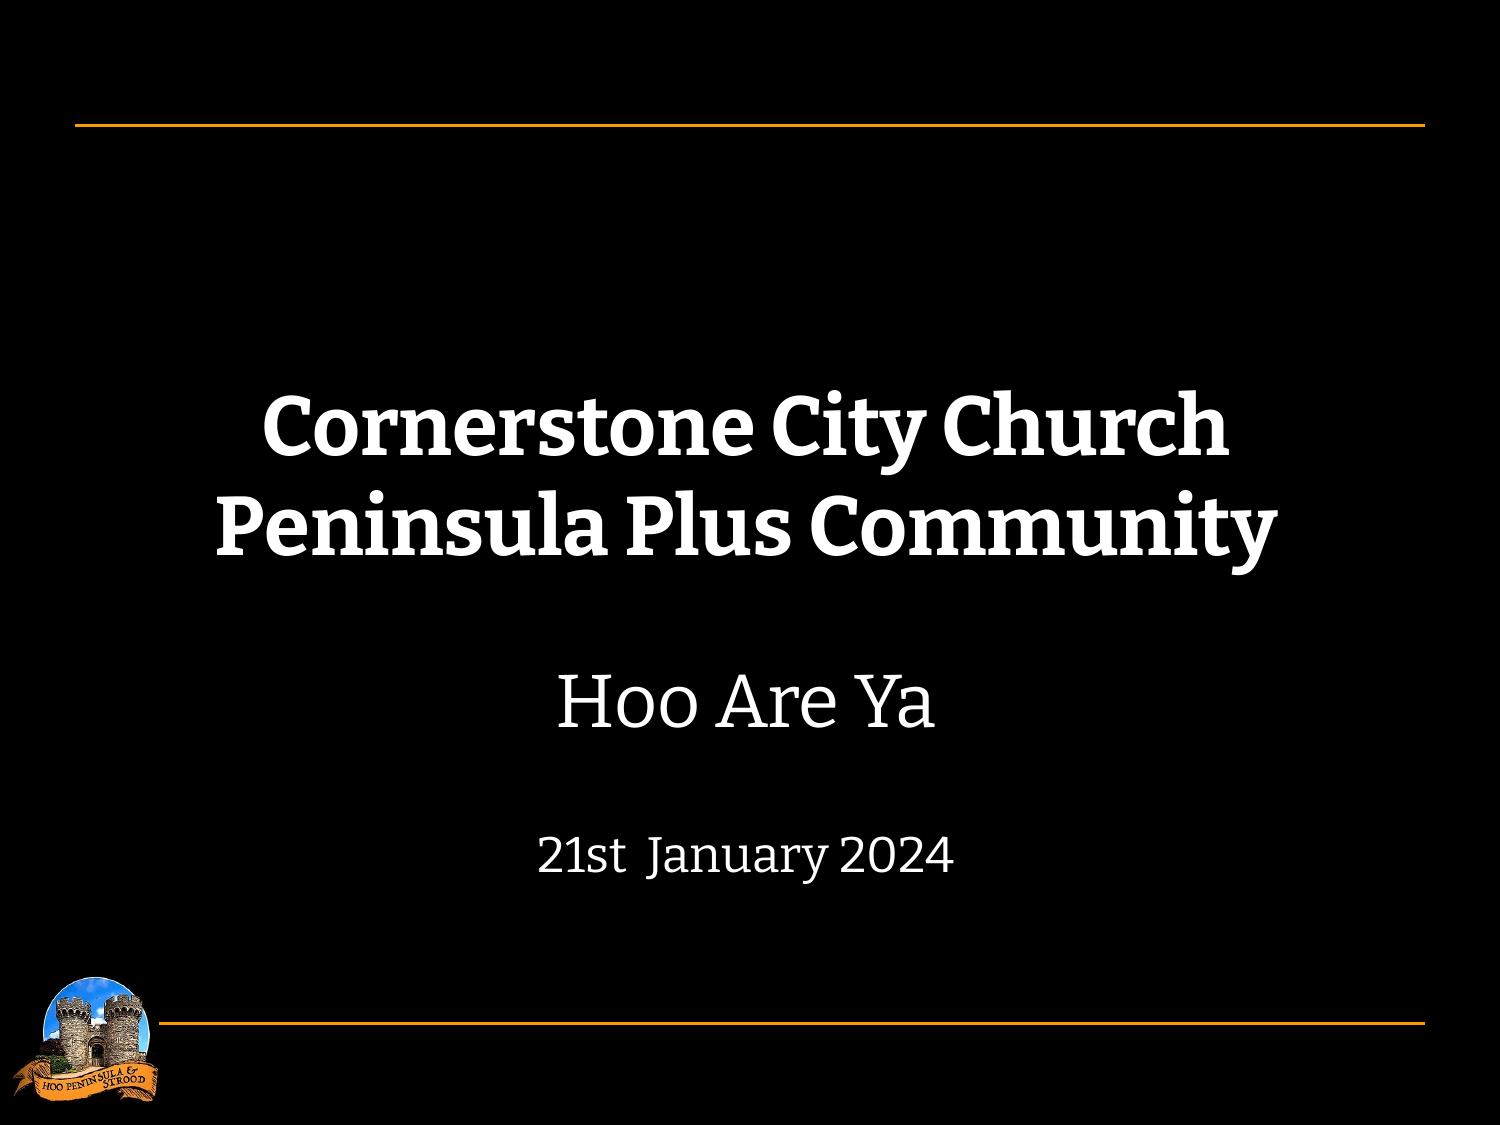

Cornerstone City Church
Peninsula Plus Community
Hoo Are Ya
21st  January 2024